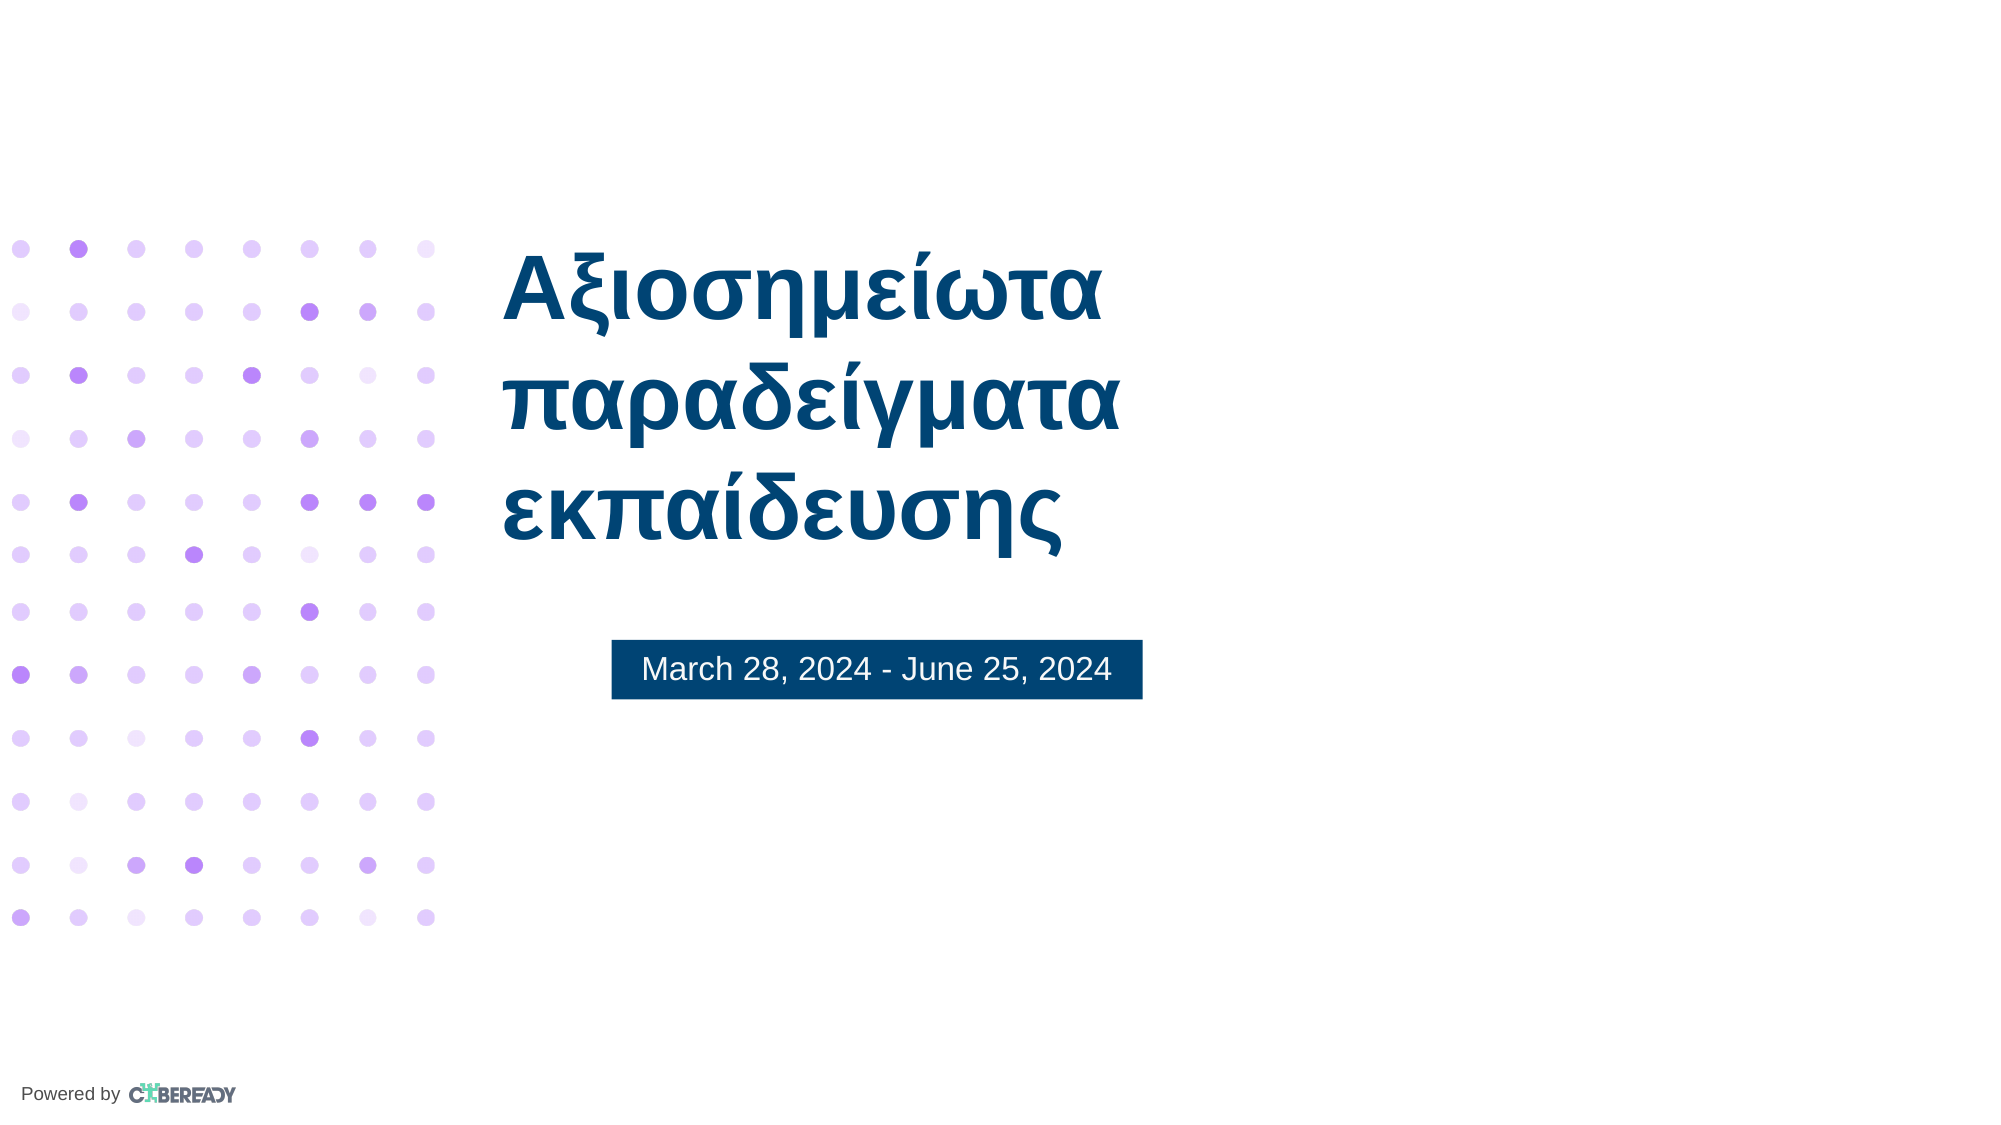

Αξιοσημείωτα παραδείγματα εκπαίδευσης
March 28, 2024 - June 25, 2024